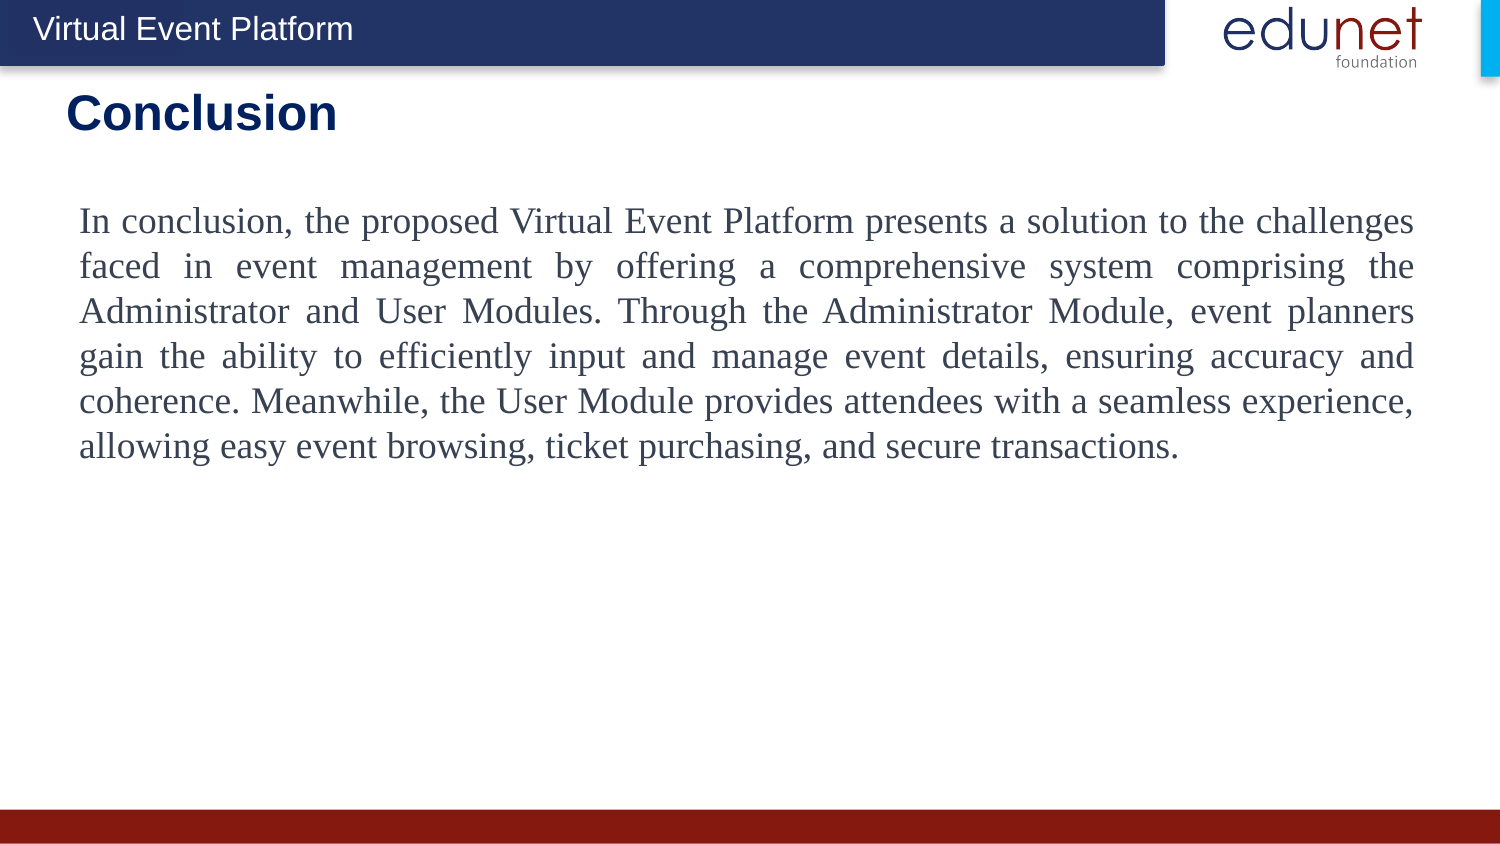

Virtual Event Platform
# Conclusion
In conclusion, the proposed Virtual Event Platform presents a solution to the challenges faced in event management by offering a comprehensive system comprising the Administrator and User Modules. Through the Administrator Module, event planners gain the ability to efficiently input and manage event details, ensuring accuracy and coherence. Meanwhile, the User Module provides attendees with a seamless experience, allowing easy event browsing, ticket purchasing, and secure transactions.